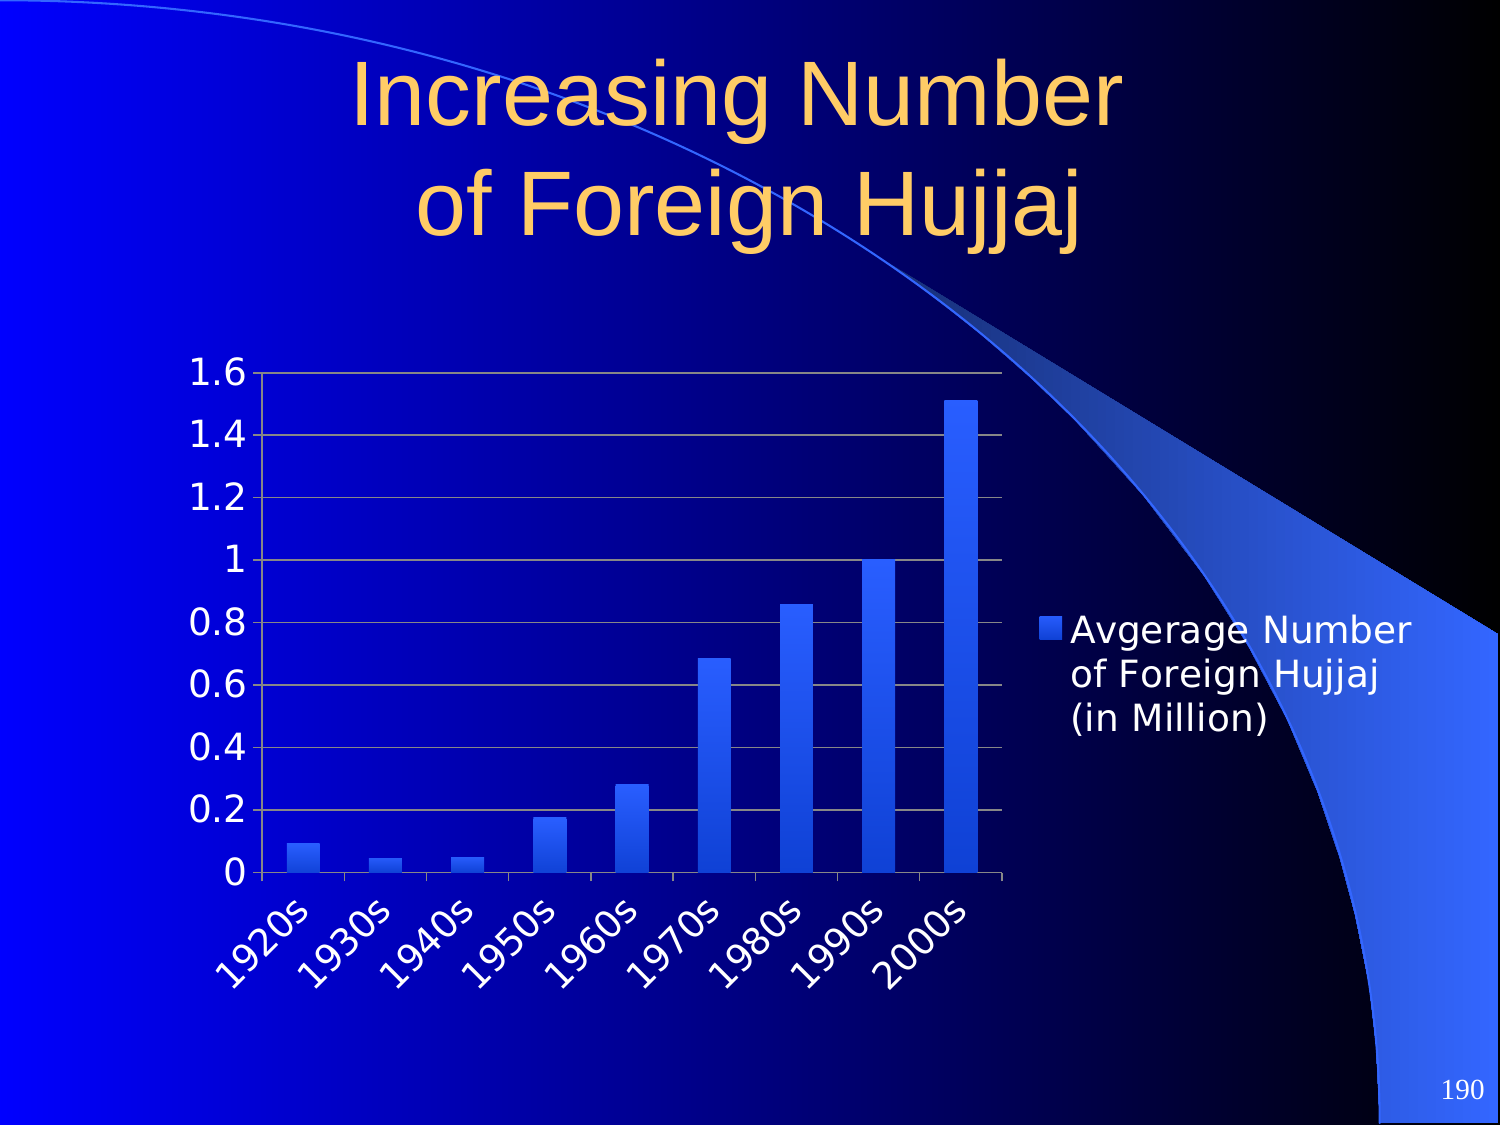

# Increasing Number of Foreign Hujjaj

### Chart

| Category | Avgerage Number of Foreign Hujjaj   (in Million) |
|---|---|
| 1920s | 0.09254600000000023 |
| 1930s | 0.044829000000000084 |
| 1940s | 0.047187000000000034 |
| 1950s | 0.175629 |
| 1960s | 0.2808320000000001 |
| 1970s | 0.6849380000000018 |
| 1980s | 0.857833 |
| 1990s | 1.0029409999999999 |
| 2000s | 1.512245 |
190